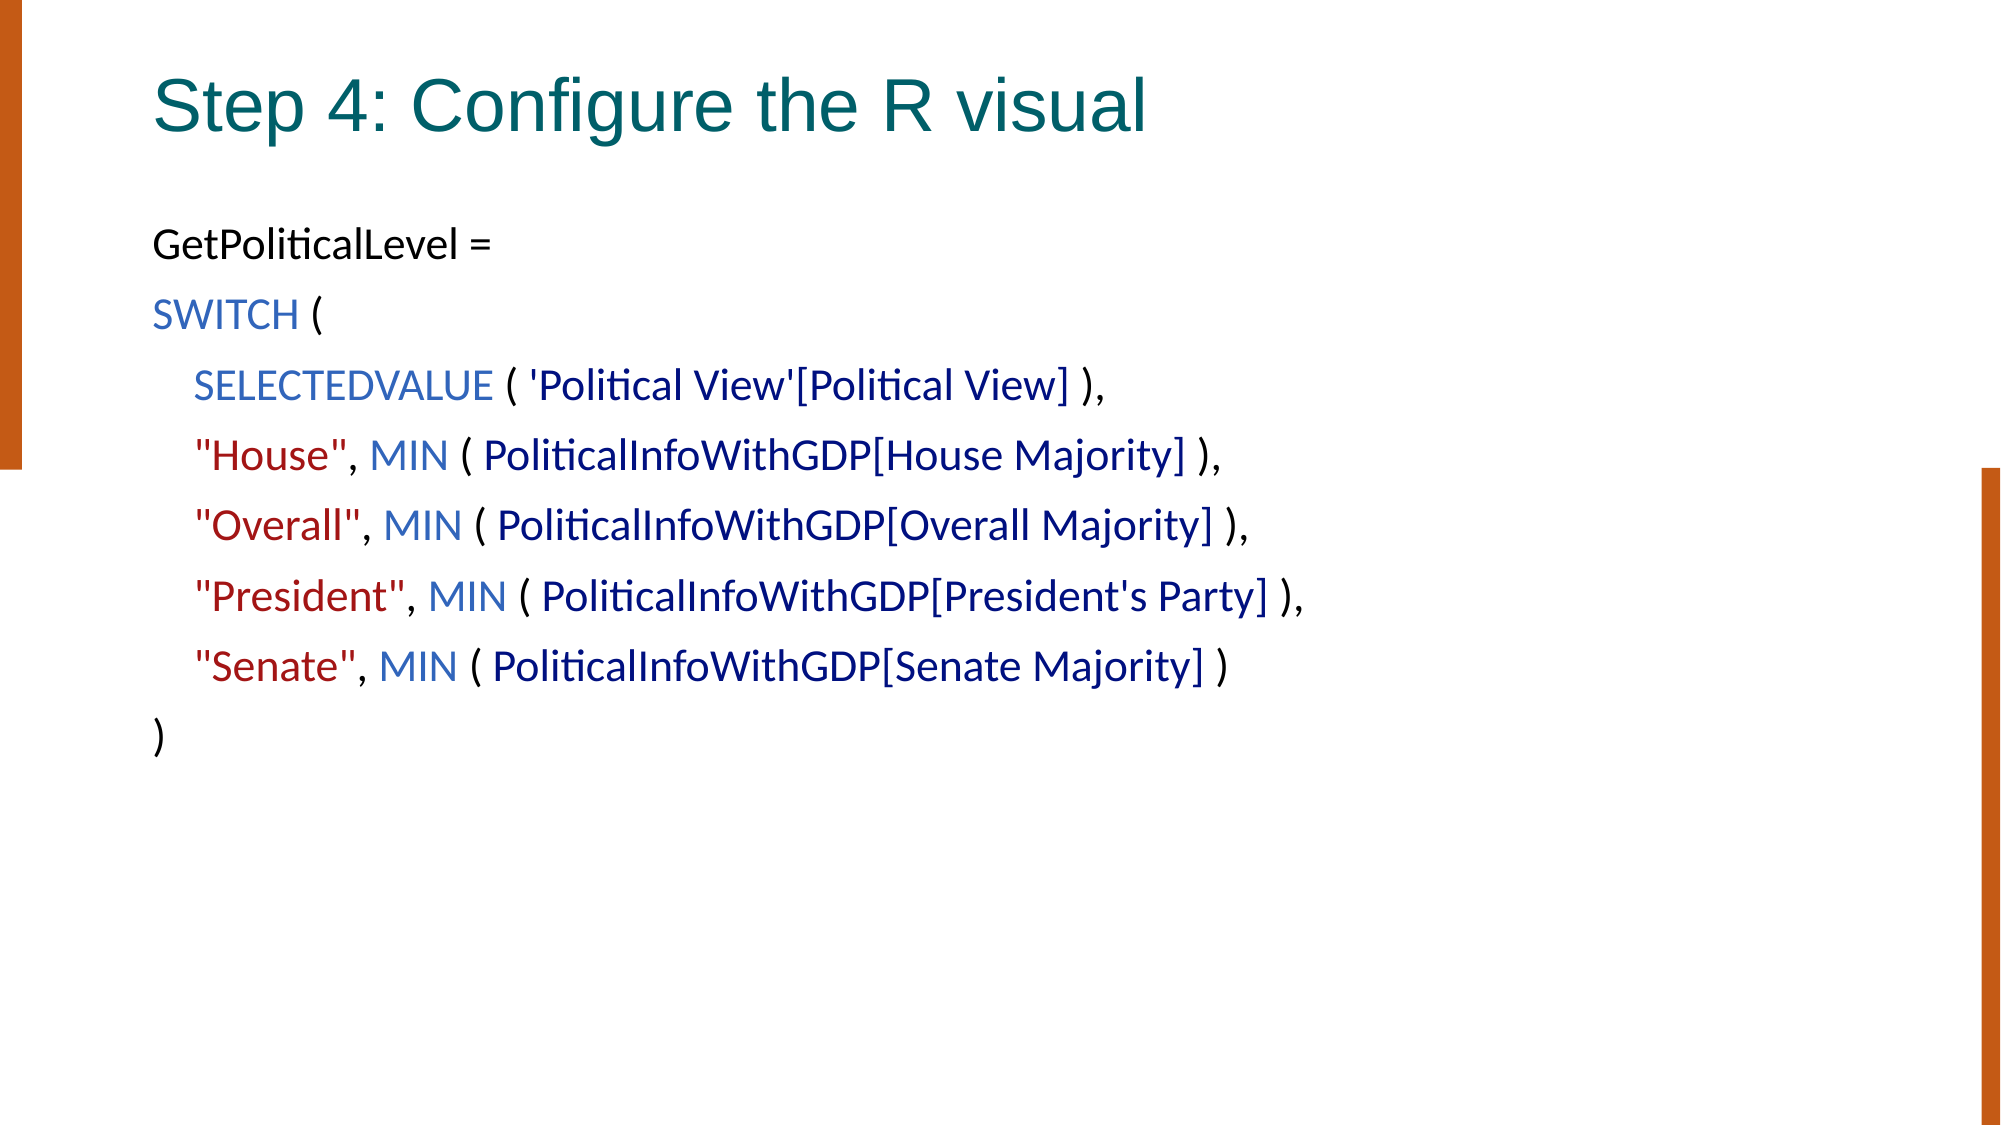

# Step 4: Configure the R visual
GetPoliticalLevel =
SWITCH (
    SELECTEDVALUE ( 'Political View'[Political View] ),
    "House", MIN ( PoliticalInfoWithGDP[House Majority] ),
    "Overall", MIN ( PoliticalInfoWithGDP[Overall Majority] ),
    "President", MIN ( PoliticalInfoWithGDP[President's Party] ),
    "Senate", MIN ( PoliticalInfoWithGDP[Senate Majority] )
)